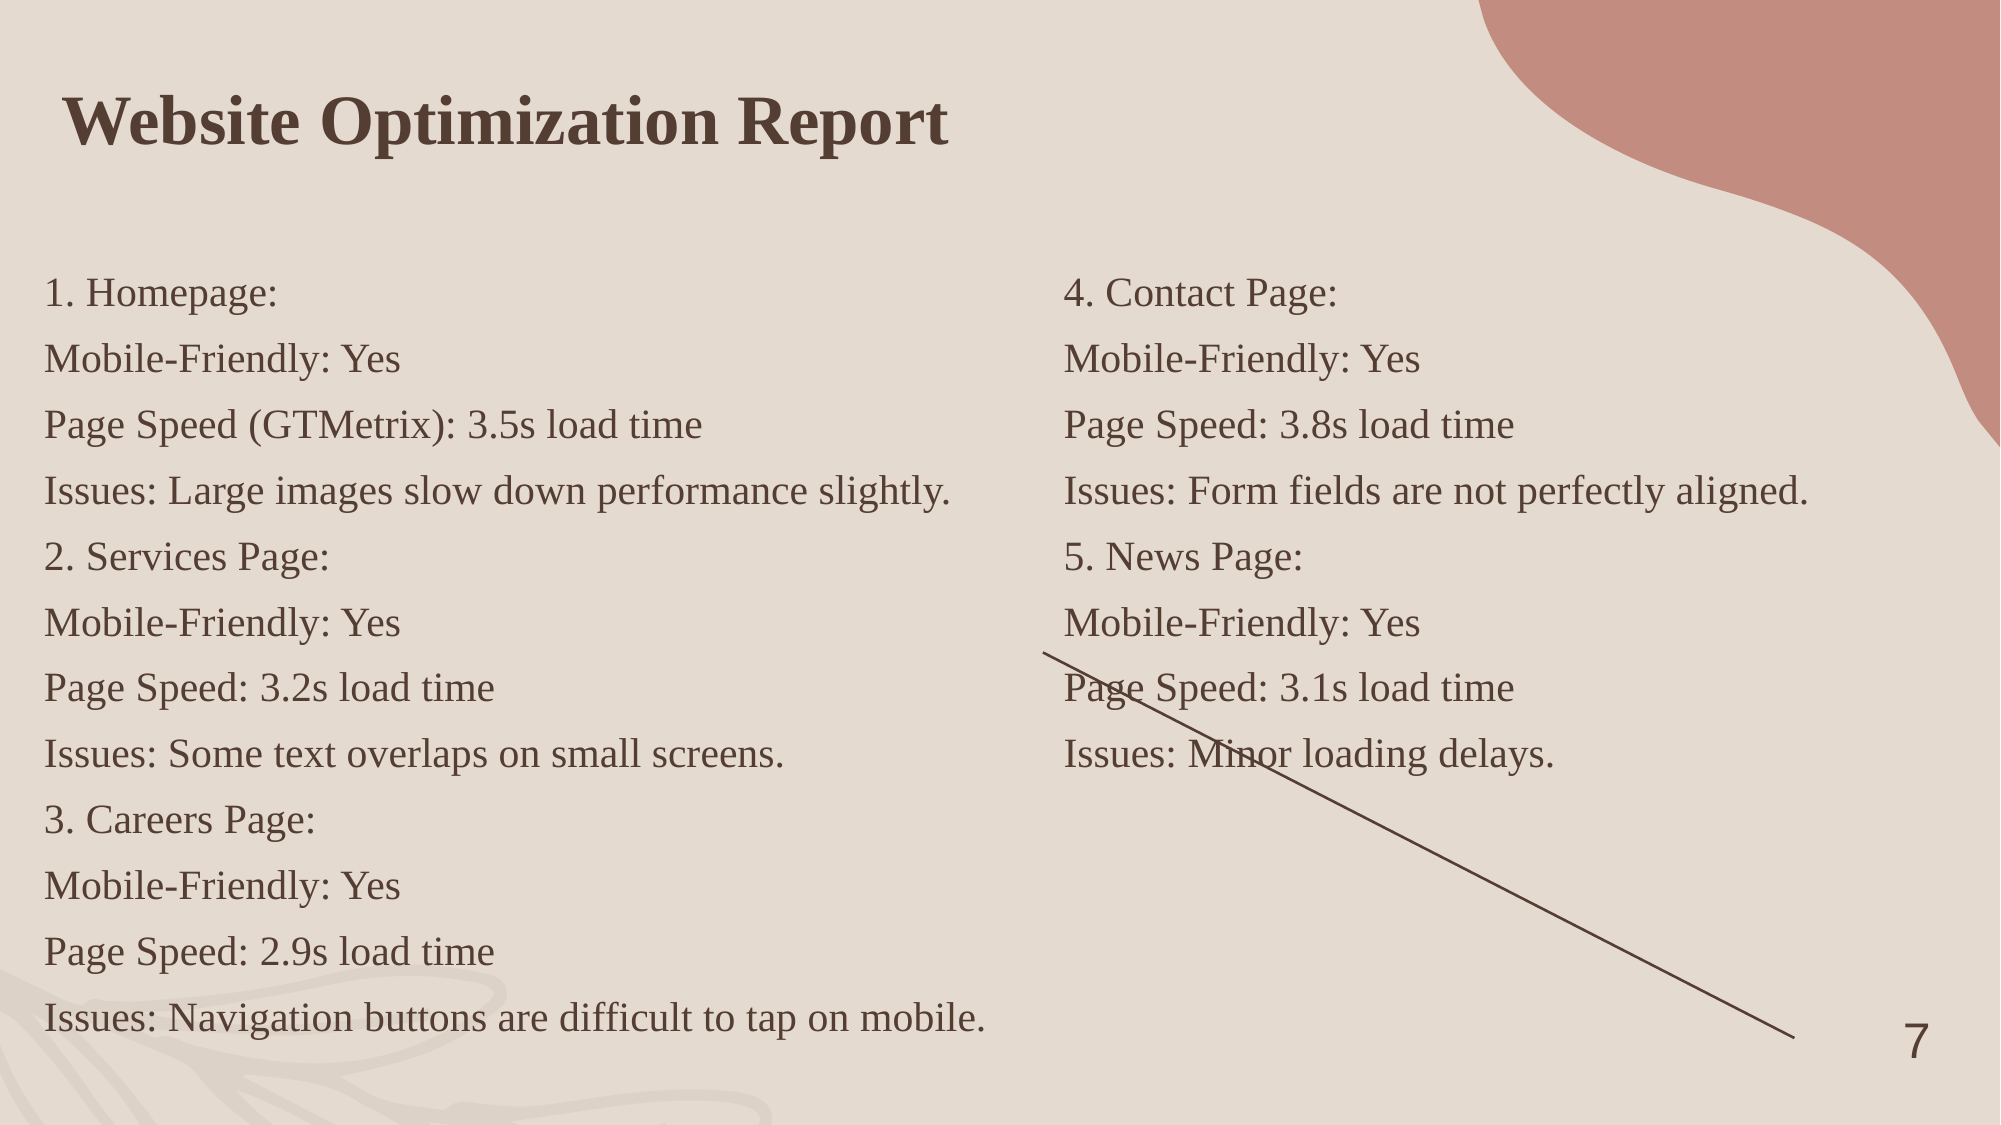

# Website Optimization Report
1. Homepage:
Mobile-Friendly: Yes
Page Speed (GTMetrix): 3.5s load time
Issues: Large images slow down performance slightly.
2. Services Page:
Mobile-Friendly: Yes
Page Speed: 3.2s load time
Issues: Some text overlaps on small screens.
3. Careers Page:
Mobile-Friendly: Yes
Page Speed: 2.9s load time
Issues: Navigation buttons are difficult to tap on mobile.

4. Contact Page:
Mobile-Friendly: Yes
Page Speed: 3.8s load time
Issues: Form fields are not perfectly aligned.
5. News Page:
Mobile-Friendly: Yes
Page Speed: 3.1s load time
Issues: Minor loading delays.
7